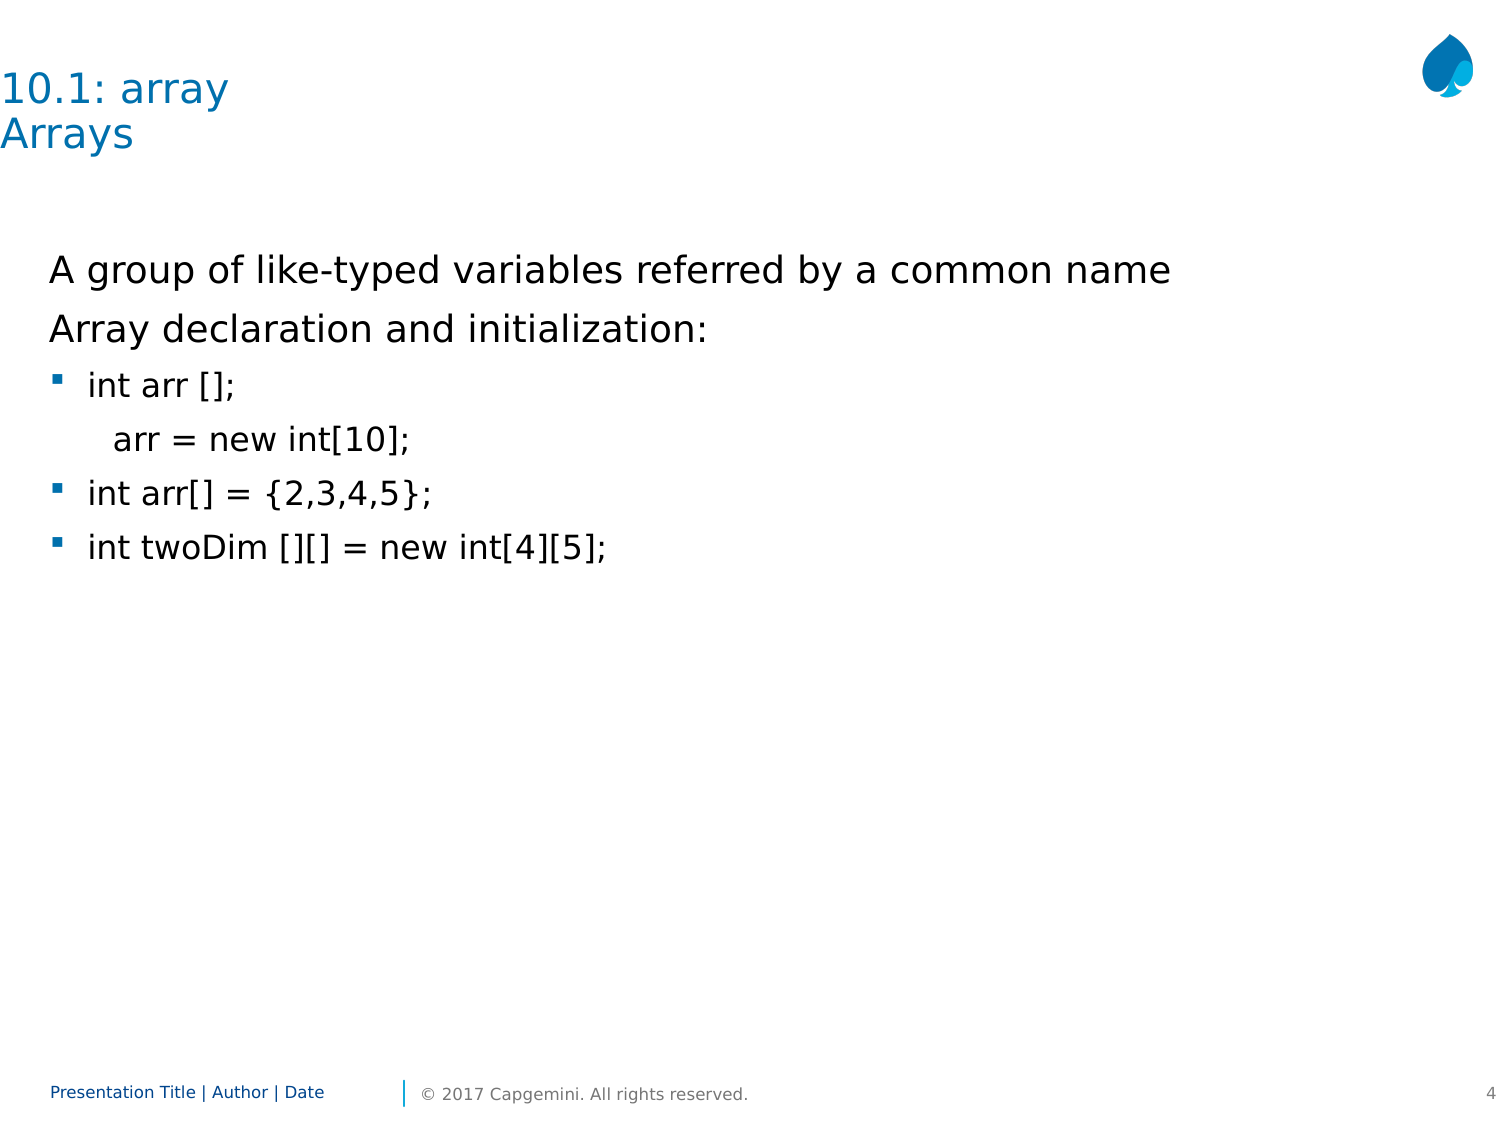

10.1: array
Arrays
A group of like-typed variables referred by a common name
Array declaration and initialization:
int arr [];
      arr = new int[10];
int arr[] = {2,3,4,5};
int twoDim [][] = new int[4][5];